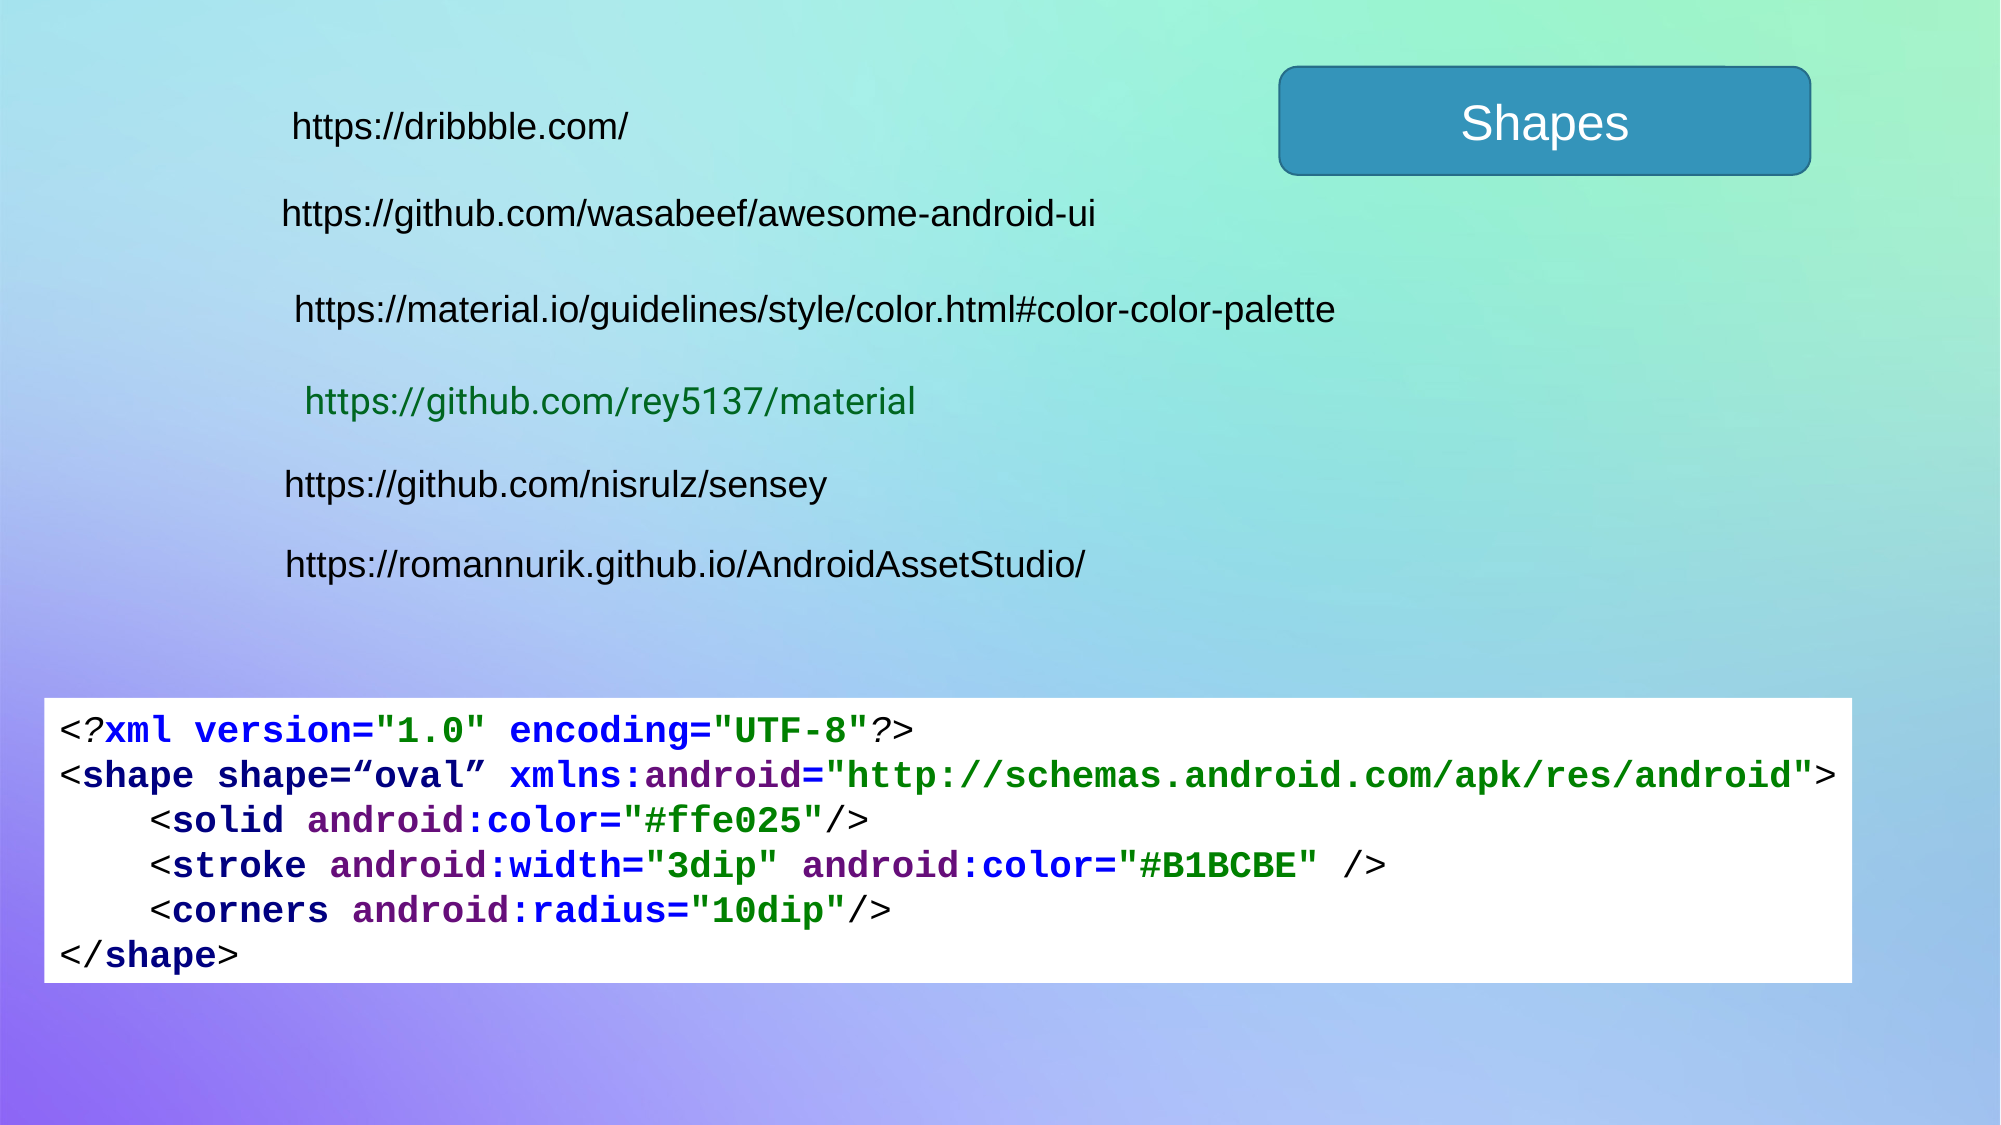

Shapes
https://dribbble.com/
https://github.com/wasabeef/awesome-android-ui
https://material.io/guidelines/style/color.html#color-color-palette
https://github.com/rey5137/material
https://github.com/nisrulz/sensey
https://romannurik.github.io/AndroidAssetStudio/
<?xml version="1.0" encoding="UTF-8"?>
<shape shape=“oval” xmlns:android="http://schemas.android.com/apk/res/android">
    <solid android:color="#ffe025"/>
    <stroke android:width="3dip" android:color="#B1BCBE" />
    <corners android:radius="10dip"/>
</shape>